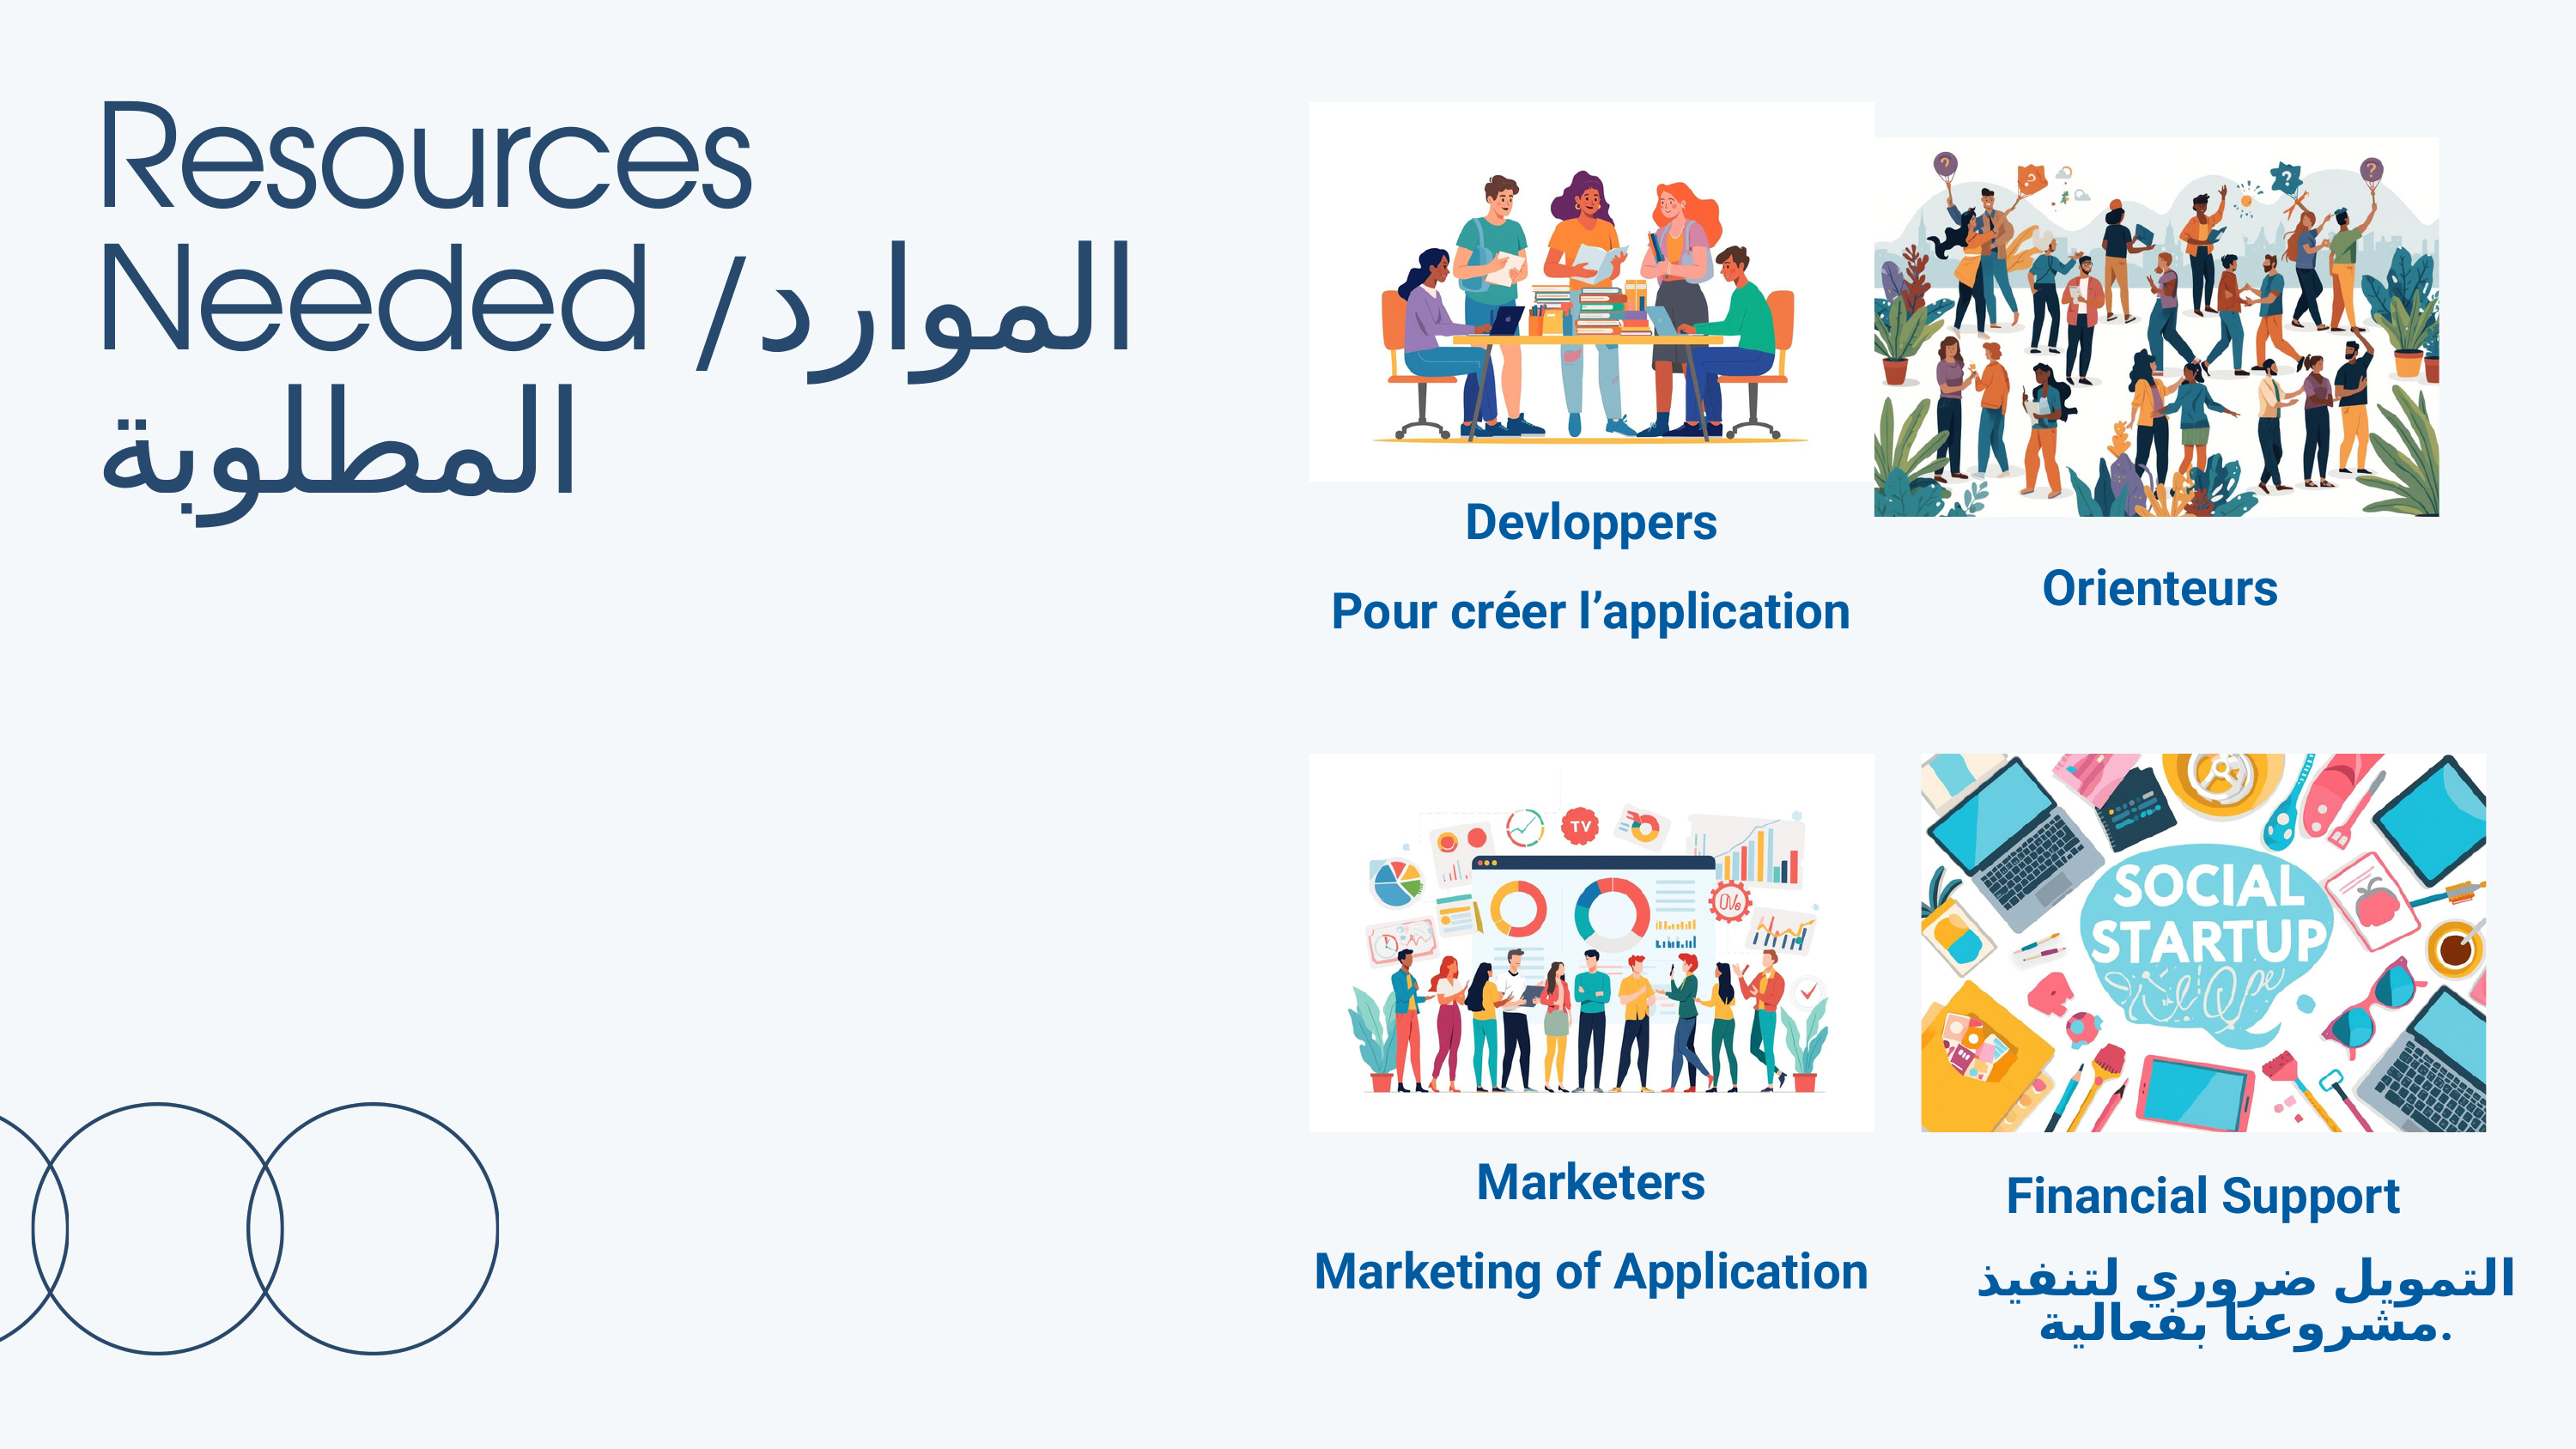

Resources Needed /الموارد المطلوبة

Devloppers
Pour créer l’application
Orienteurs

Marketers
Marketing of Application
Financial Support
التمويل ضروري لتنفيذ مشروعنا بفعالية.